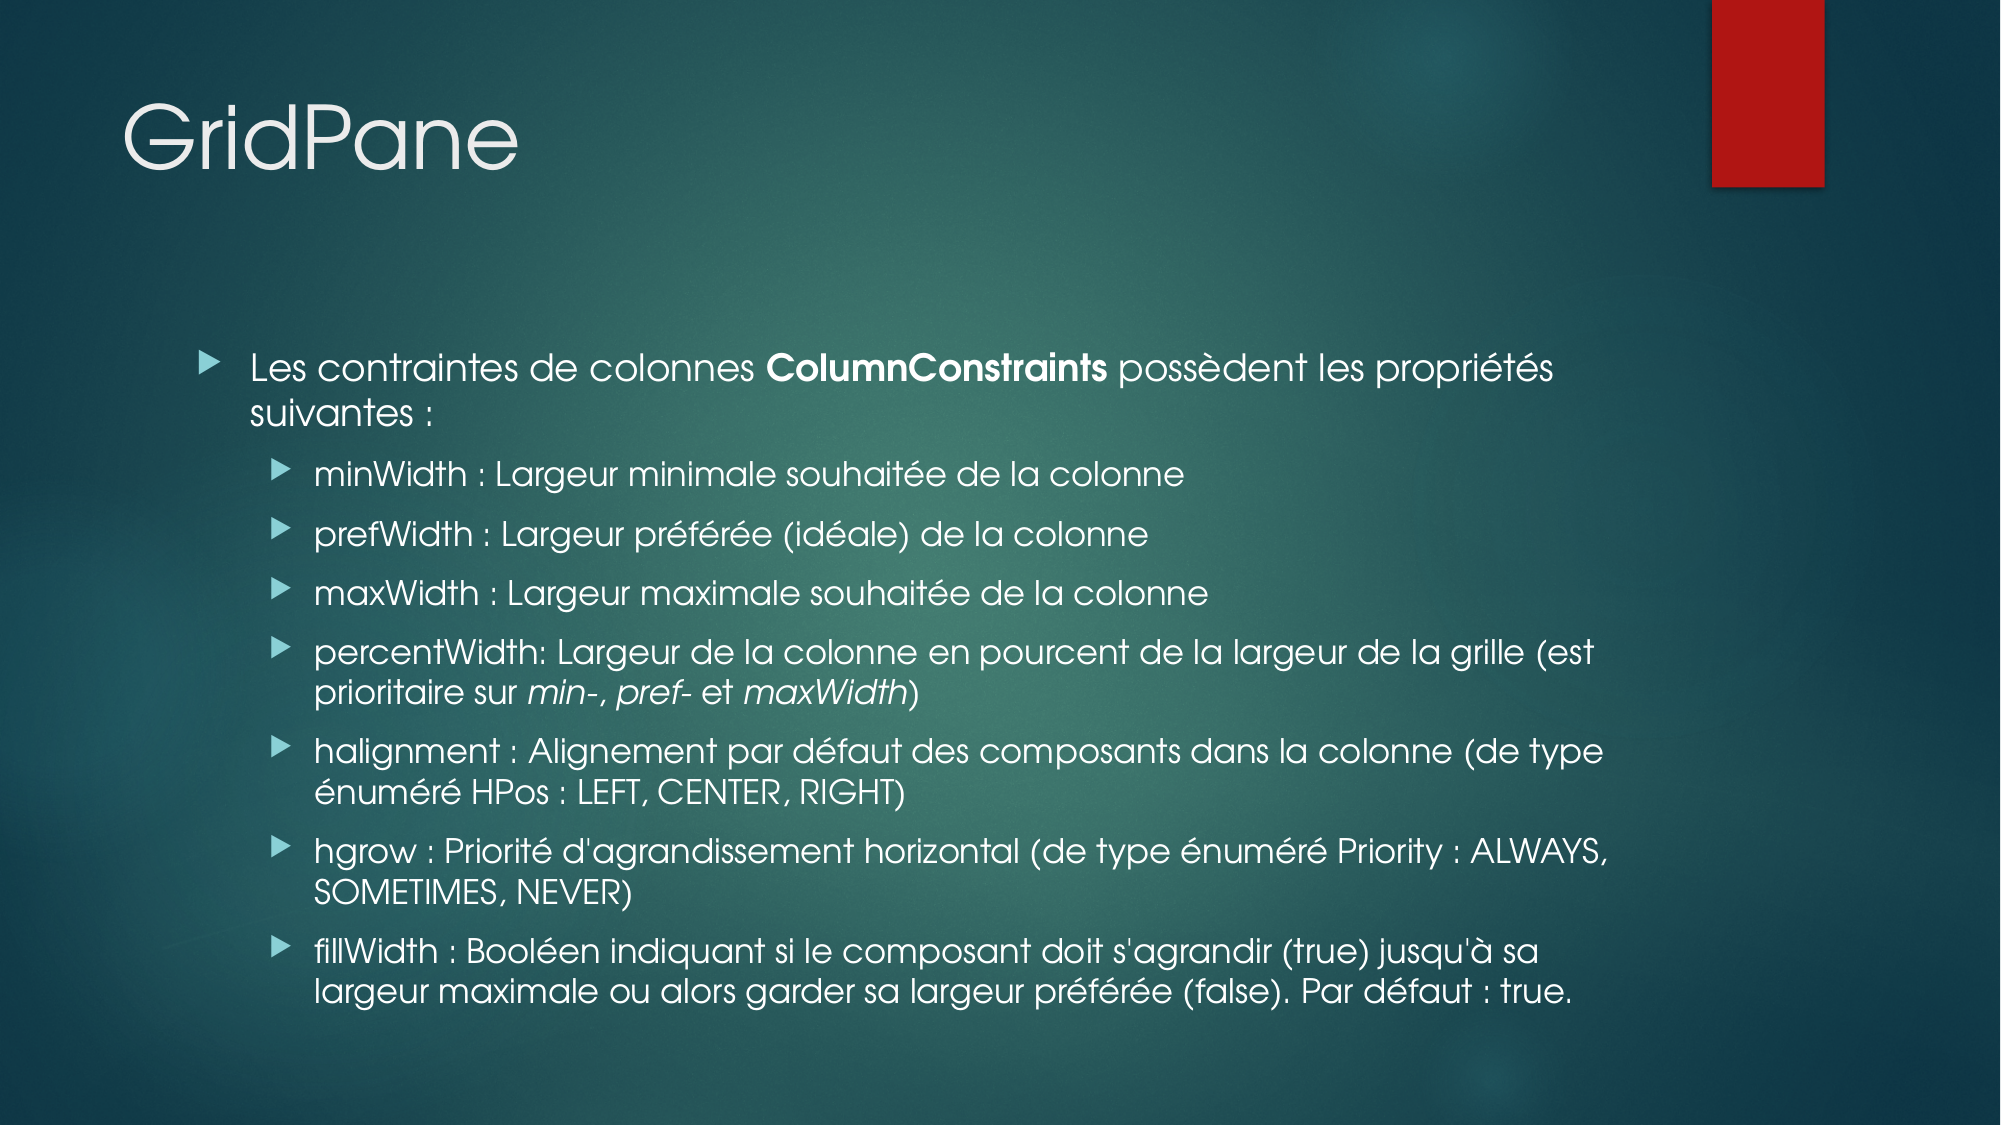

# GridPane
Les contraintes de colonnes ColumnConstraints possèdent les propriétés suivantes :
minWidth : Largeur minimale souhaitée de la colonne
prefWidth : Largeur préférée (idéale) de la colonne
maxWidth : Largeur maximale souhaitée de la colonne
percentWidth: Largeur de la colonne en pourcent de la largeur de la grille (est prioritaire sur min-, pref- et maxWidth)
halignment : Alignement par défaut des composants dans la colonne (de type énuméré HPos : LEFT, CENTER, RIGHT)
hgrow : Priorité d'agrandissement horizontal (de type énuméré Priority : ALWAYS, SOMETIMES, NEVER)
fillWidth : Booléen indiquant si le composant doit s'agrandir (true) jusqu'à sa largeur maximale ou alors garder sa largeur préférée (false). Par défaut : true.